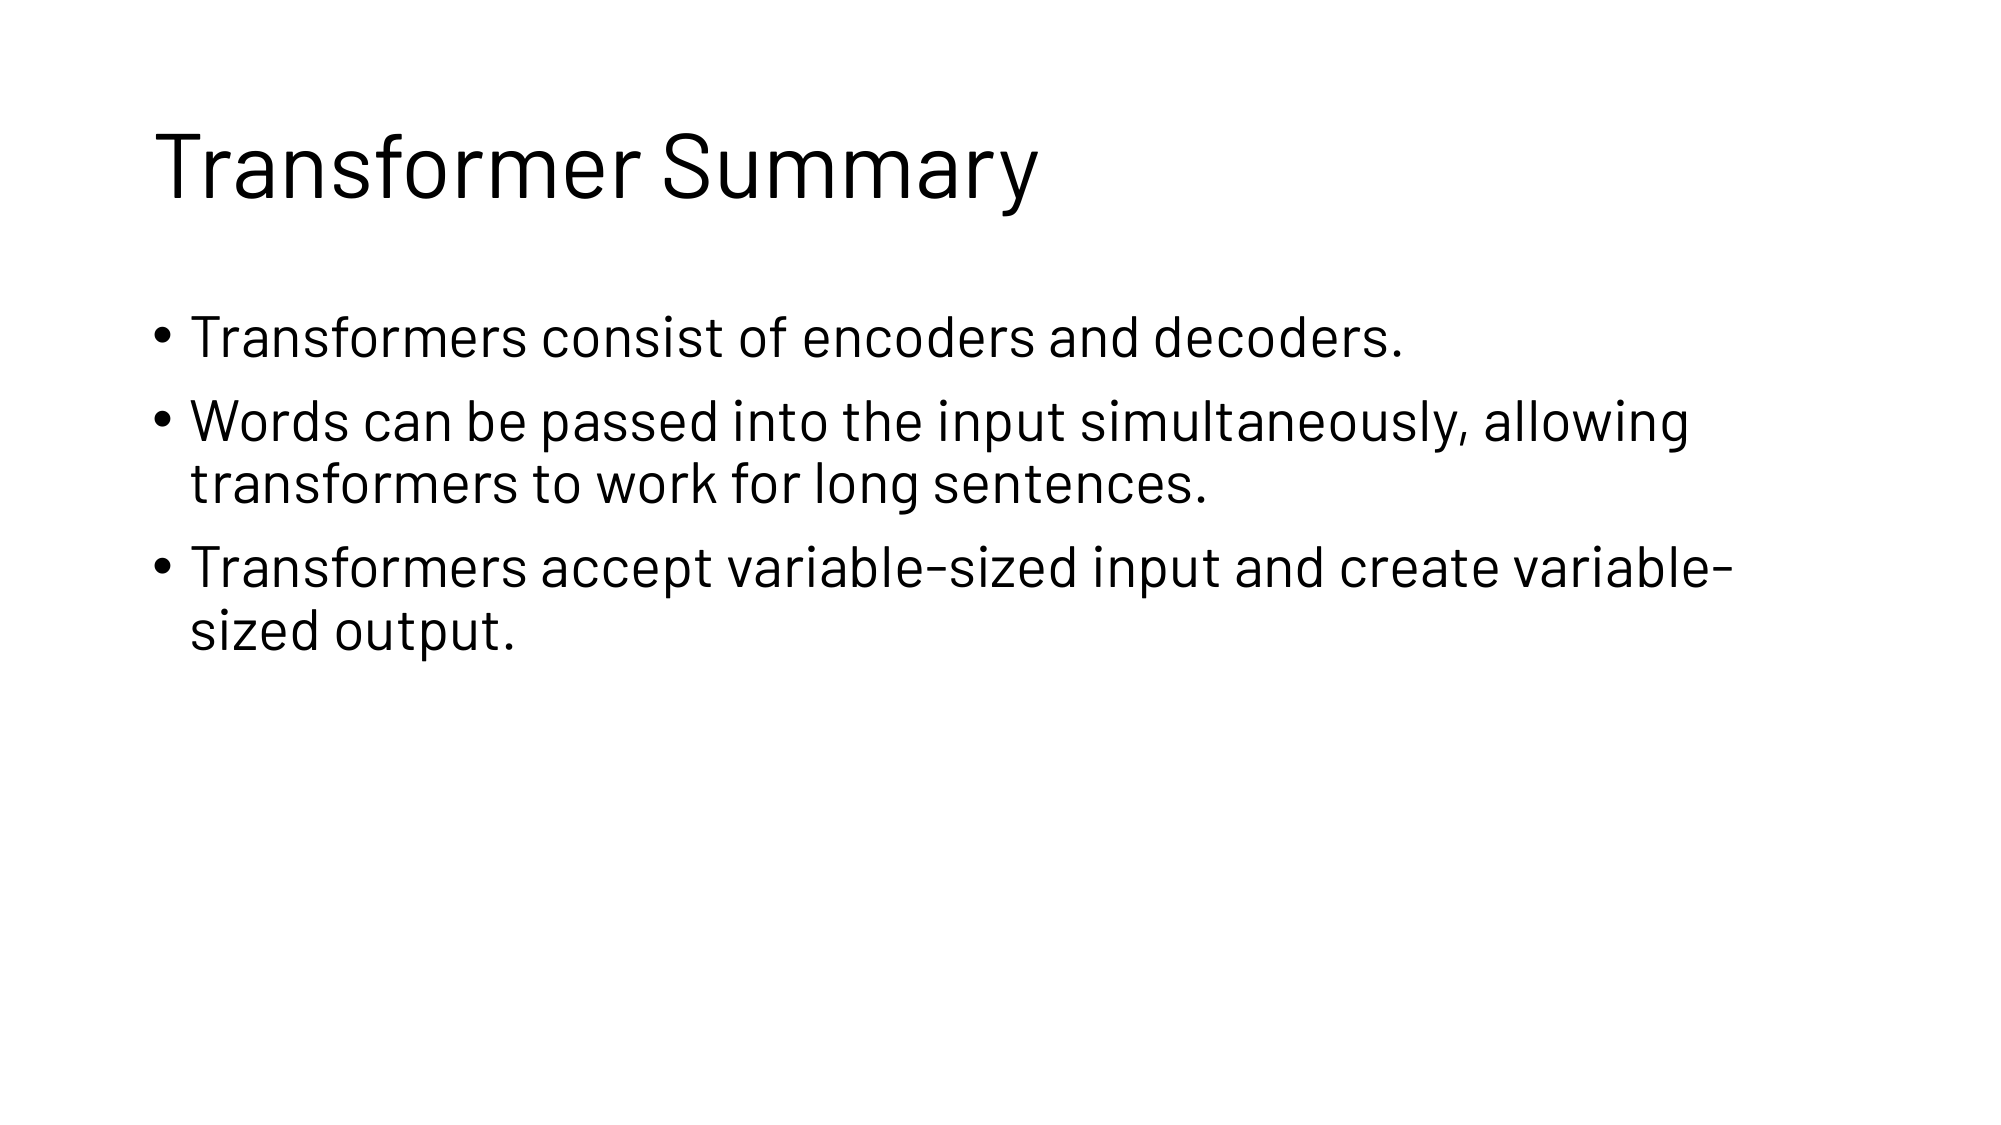

# Transformer Summary
Transformers consist of encoders and decoders.
Words can be passed into the input simultaneously, allowing transformers to work for long sentences.
Transformers accept variable-sized input and create variable-sized output.